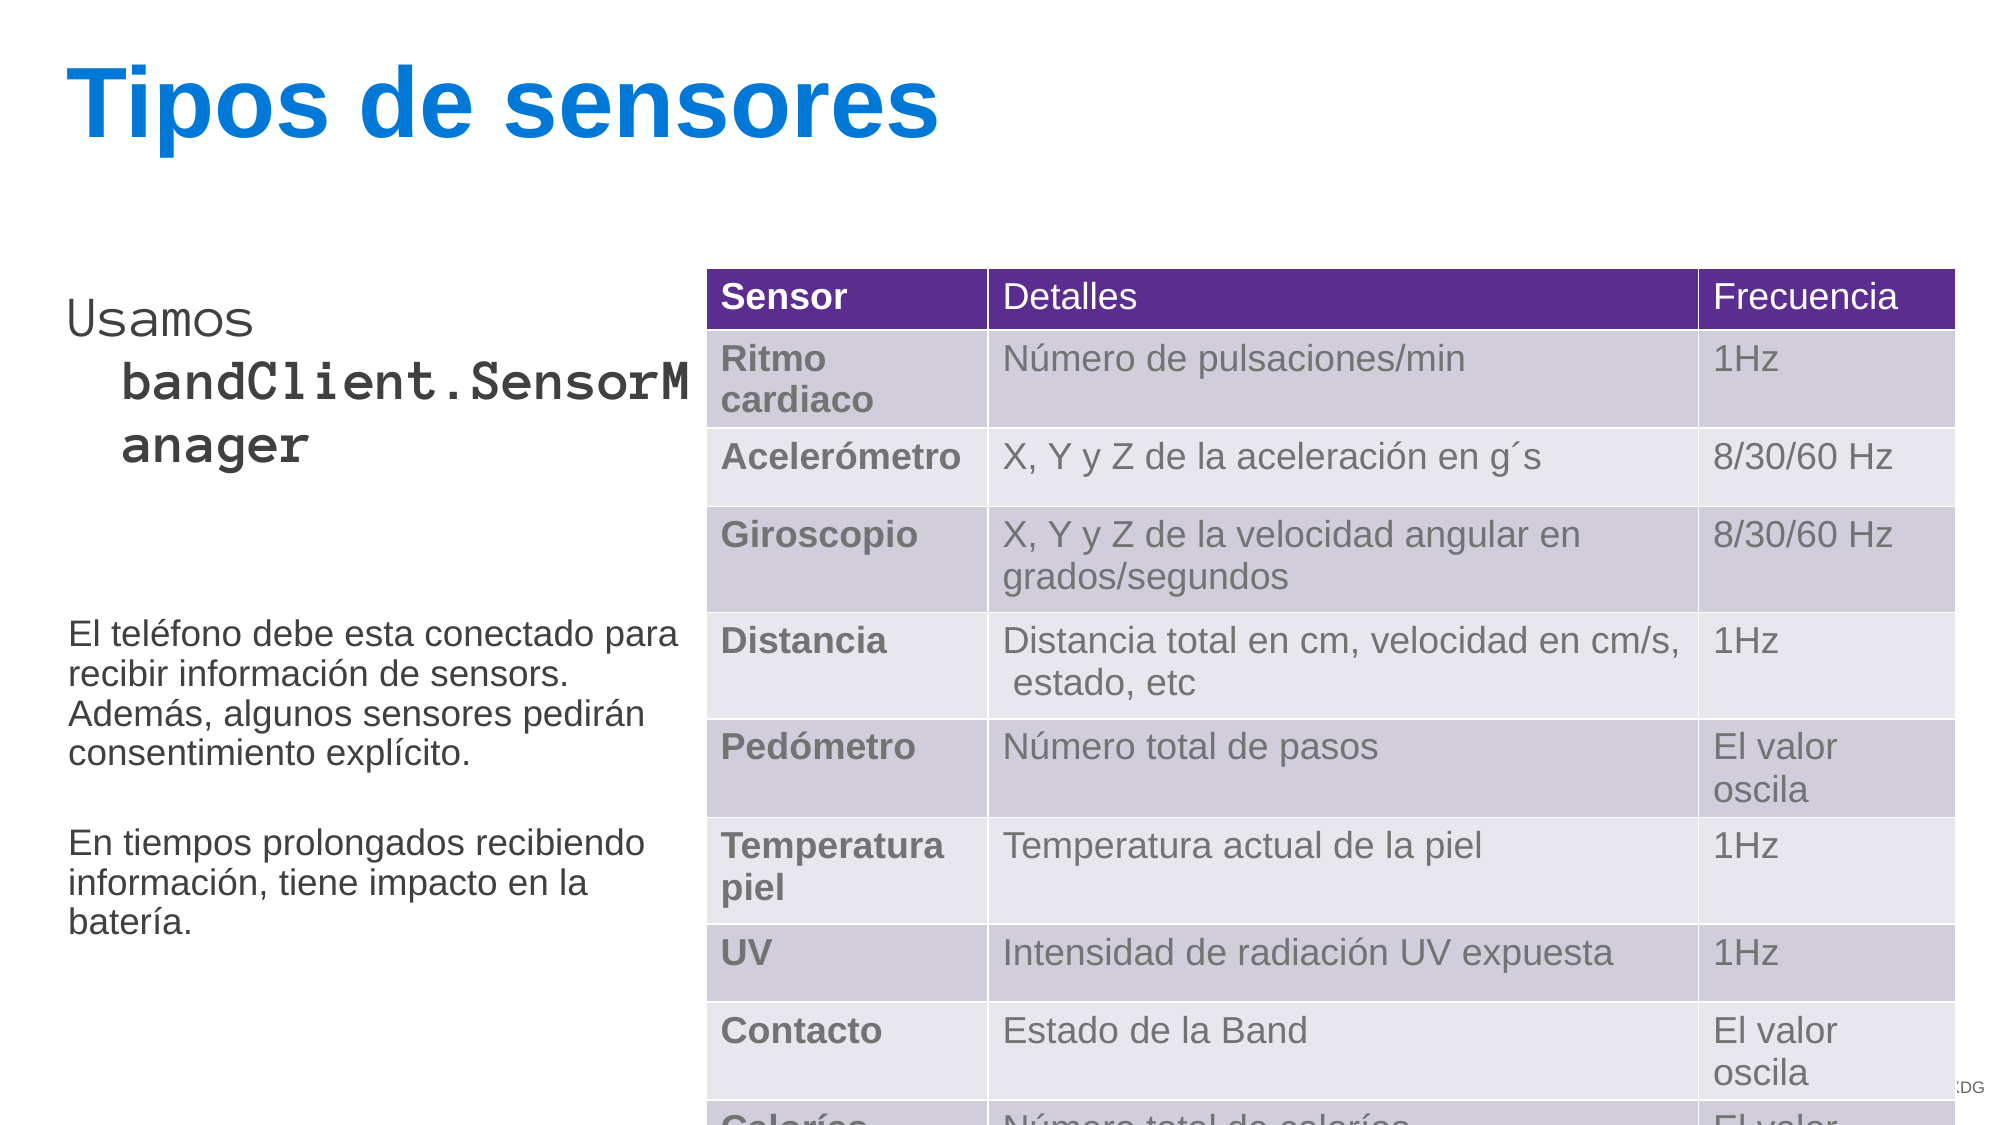

# Tipos de sensores
| Sensor | Detalles | Frecuencia |
| --- | --- | --- |
| Ritmo cardiaco | Número de pulsaciones/min | 1Hz |
| Acelerómetro | X, Y y Z de la aceleración en g´s | 8/30/60 Hz |
| Giroscopio | X, Y y Z de la velocidad angular en grados/segundos | 8/30/60 Hz |
| Distancia | Distancia total en cm, velocidad en cm/s, estado, etc | 1Hz |
| Pedómetro | Número total de pasos | El valor oscila |
| Temperatura piel | Temperatura actual de la piel | 1Hz |
| UV | Intensidad de radiación UV expuesta | 1Hz |
| Contacto | Estado de la Band | El valor oscila |
| Calorías | Número total de calorías | El valor oscila |
Usamos bandClient.SensorManager

El teléfono debe esta conectado para recibir información de sensors. Además, algunos sensores pedirán consentimiento explícito.
En tiempos prolongados recibiendo información, tiene impacto en la batería.